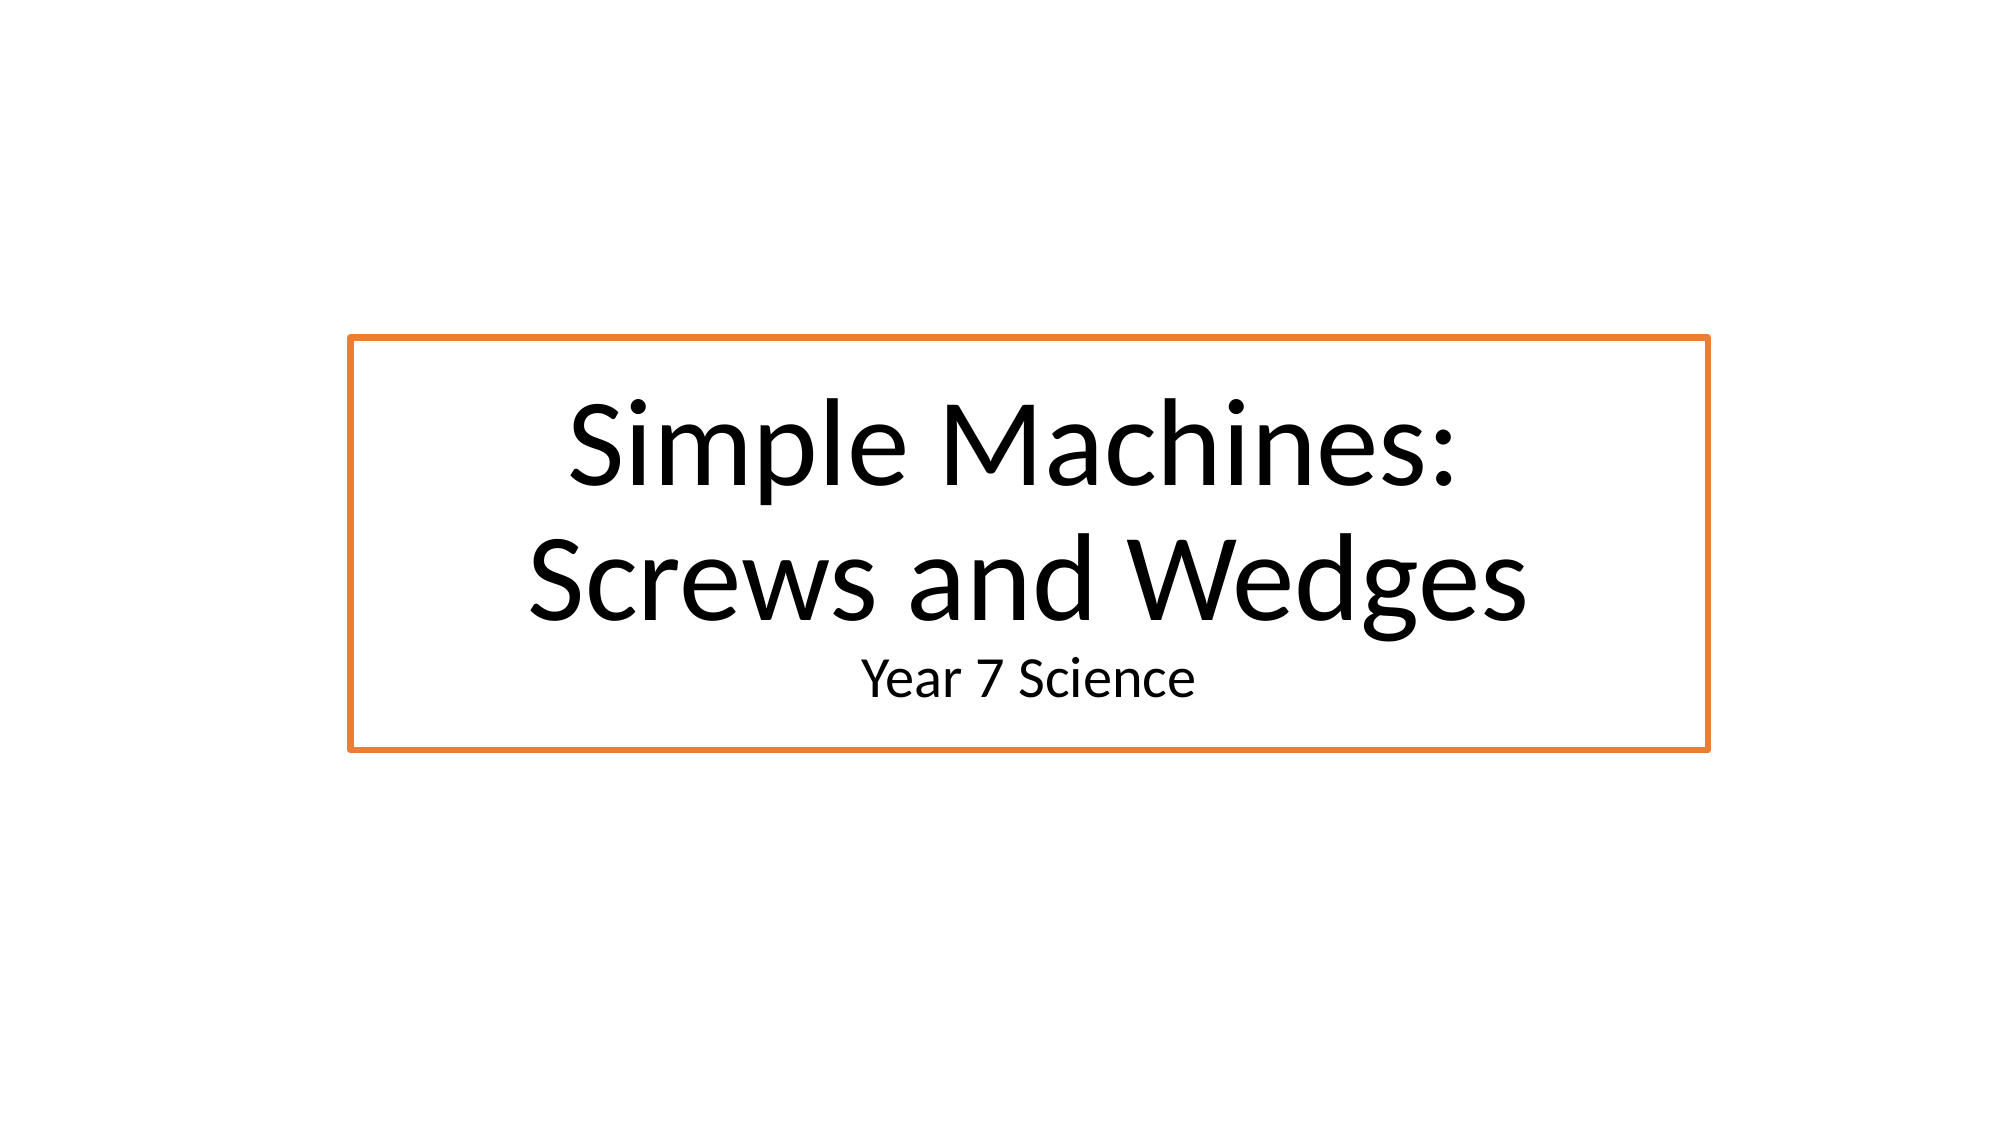

# Simple Machines: Screws and Wedges Year 7 Science